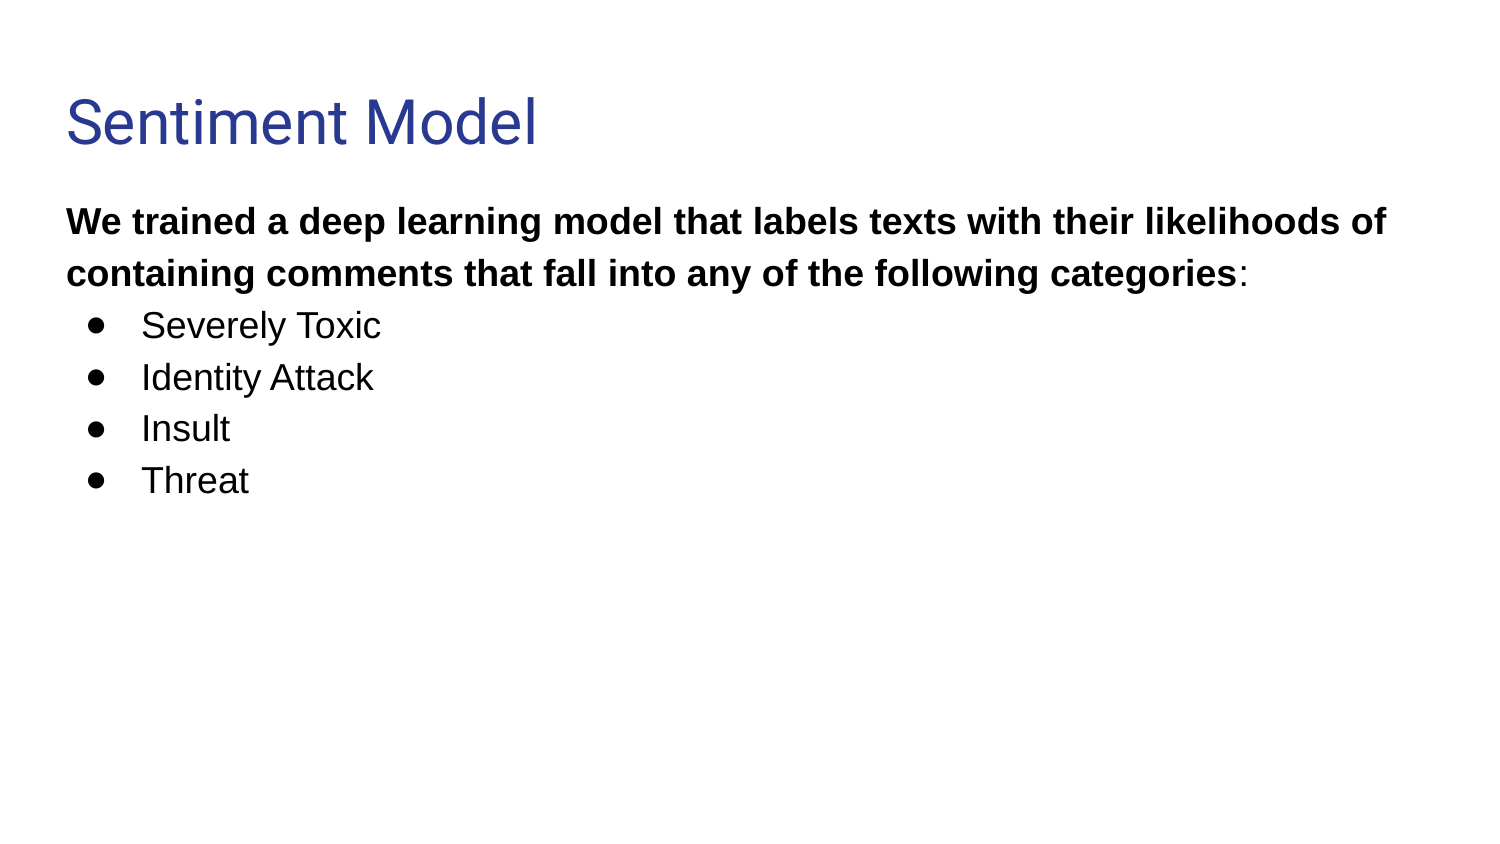

# Sentiment Model
We trained a deep learning model that labels texts with their likelihoods of containing comments that fall into any of the following categories:
Severely Toxic
Identity Attack
Insult
Threat